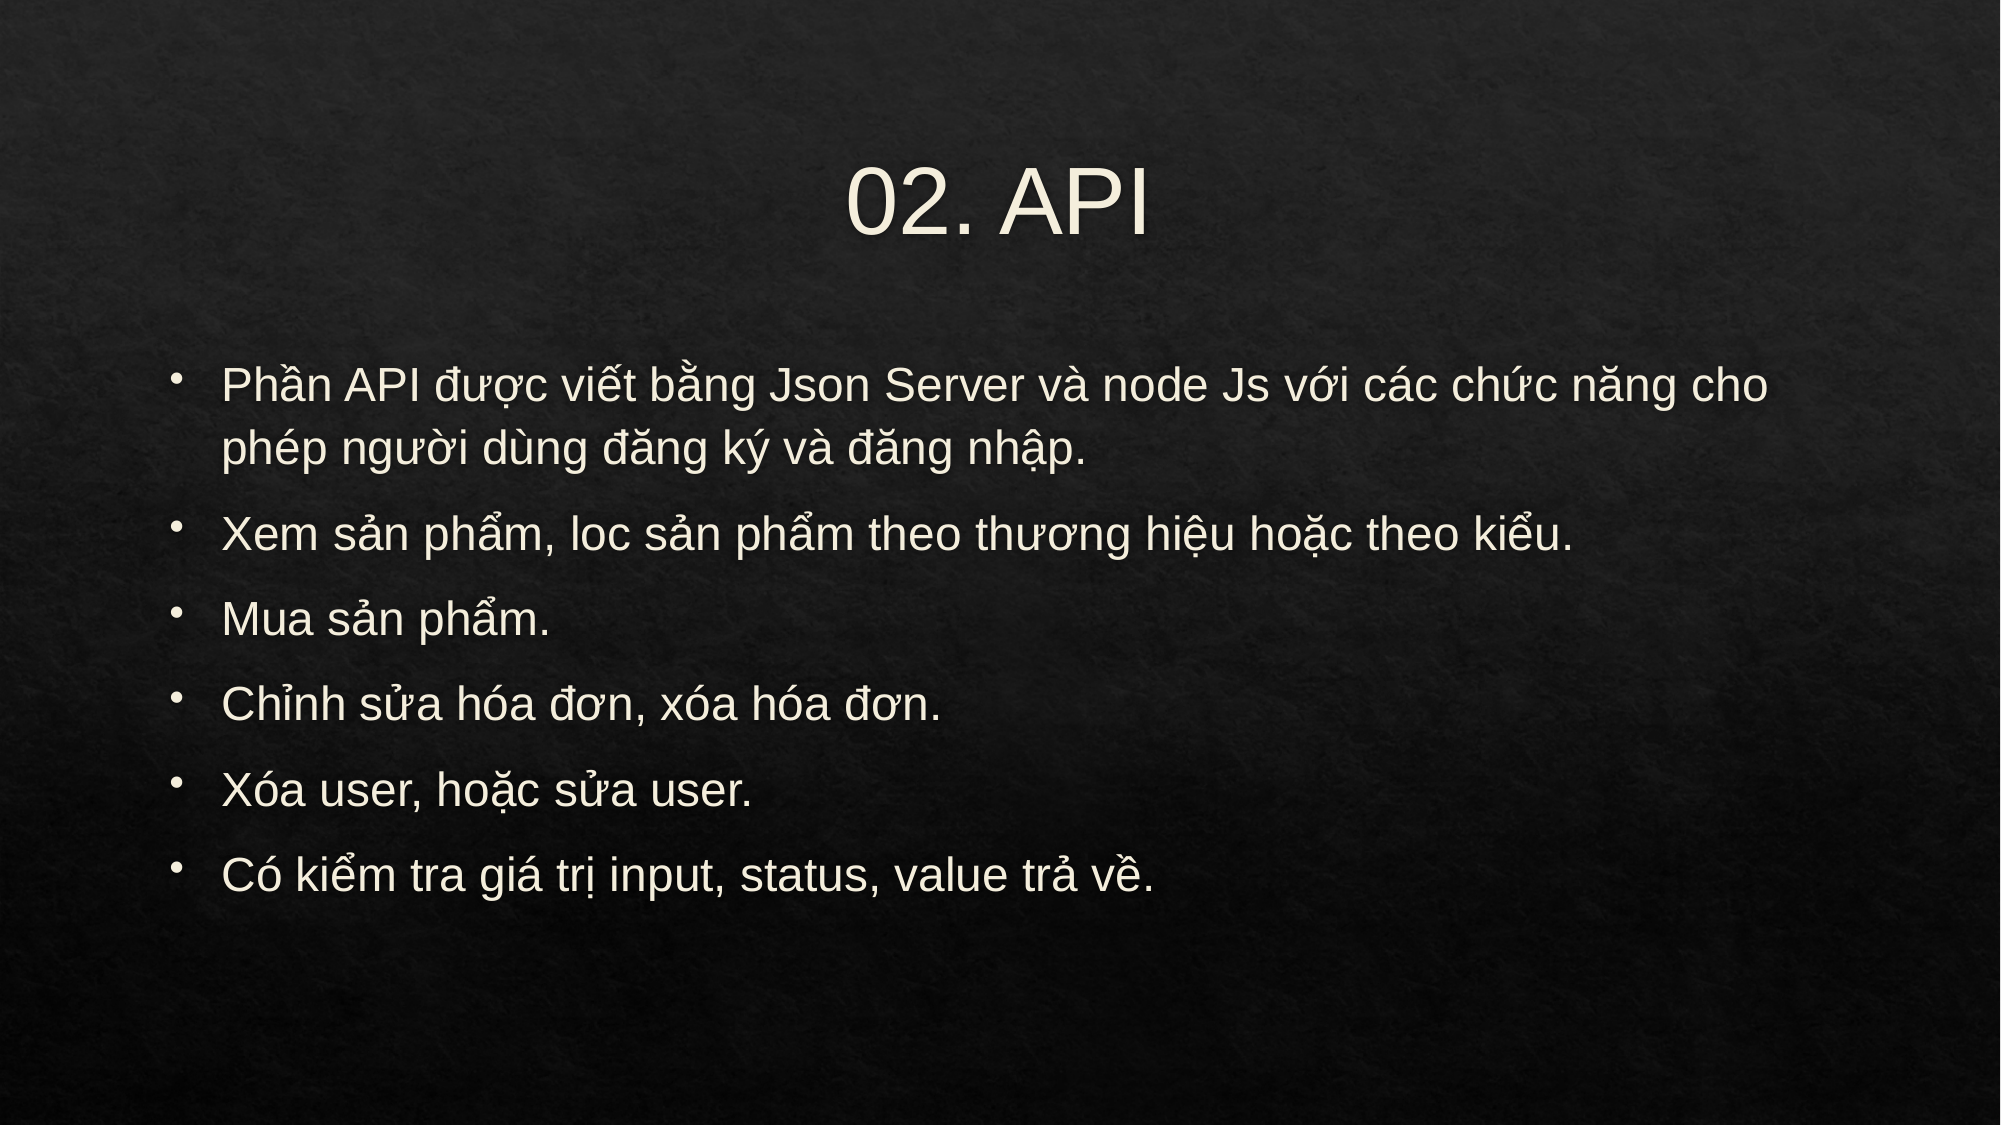

# 02. API
Phần API được viết bằng Json Server và node Js với các chức năng cho phép người dùng đăng ký và đăng nhập.
Xem sản phẩm, loc sản phẩm theo thương hiệu hoặc theo kiểu.
Mua sản phẩm.
Chỉnh sửa hóa đơn, xóa hóa đơn.
Xóa user, hoặc sửa user.
Có kiểm tra giá trị input, status, value trả về.